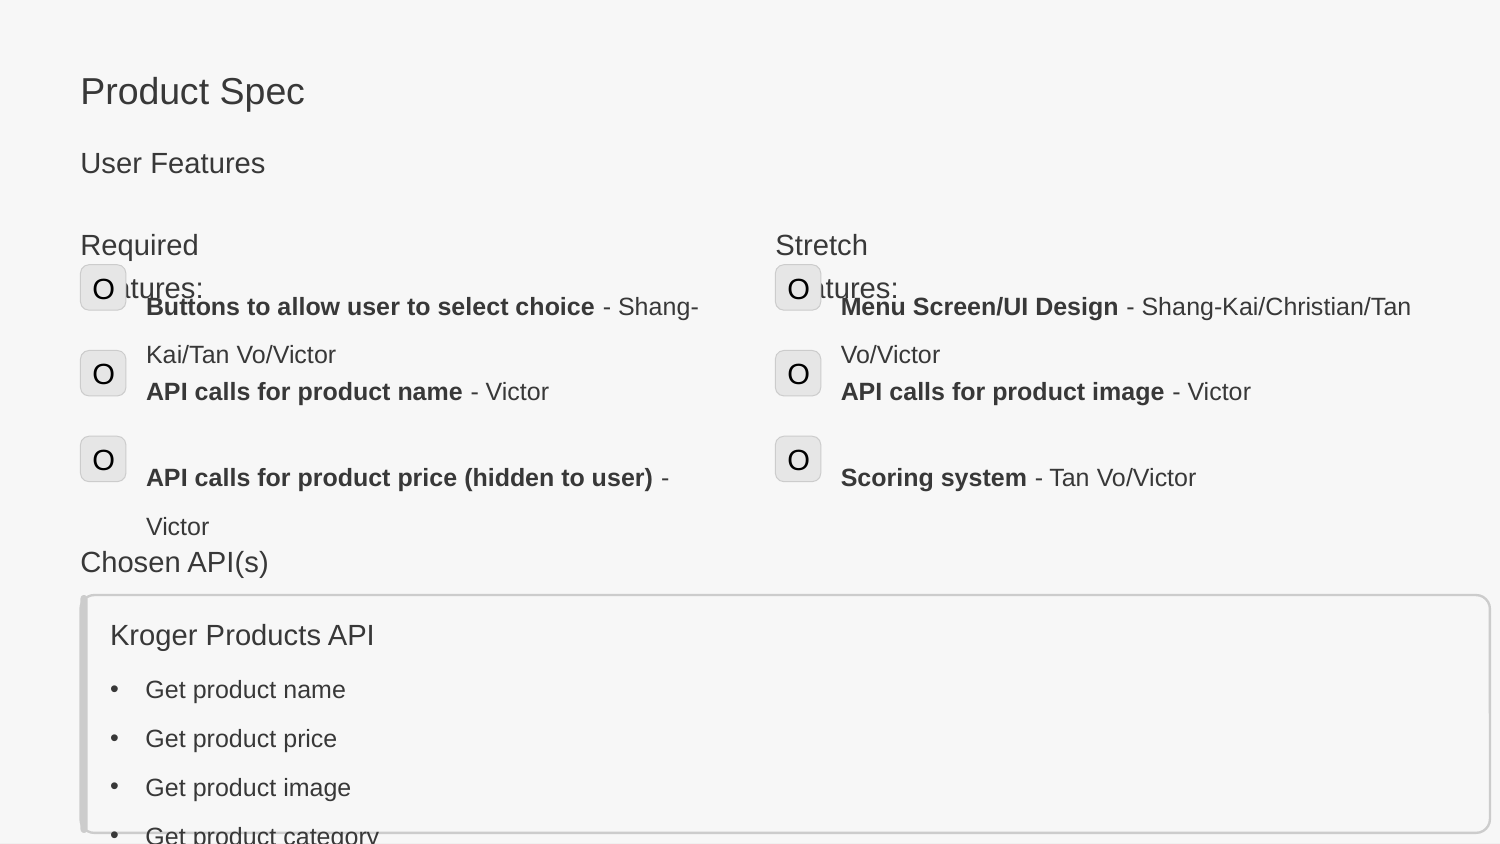

Product Spec
User Features
Required Features:
Stretch Features:
O
O
Buttons to allow user to select choice - Shang-Kai/Tan Vo/Victor
Menu Screen/UI Design - Shang-Kai/Christian/Tan Vo/Victor
O
O
API calls for product name - Victor
API calls for product image - Victor
O
O
API calls for product price (hidden to user) - Victor
Scoring system - Tan Vo/Victor
Chosen API(s)

Kroger Products API
Get product name
Get product price
Get product image
Get product category